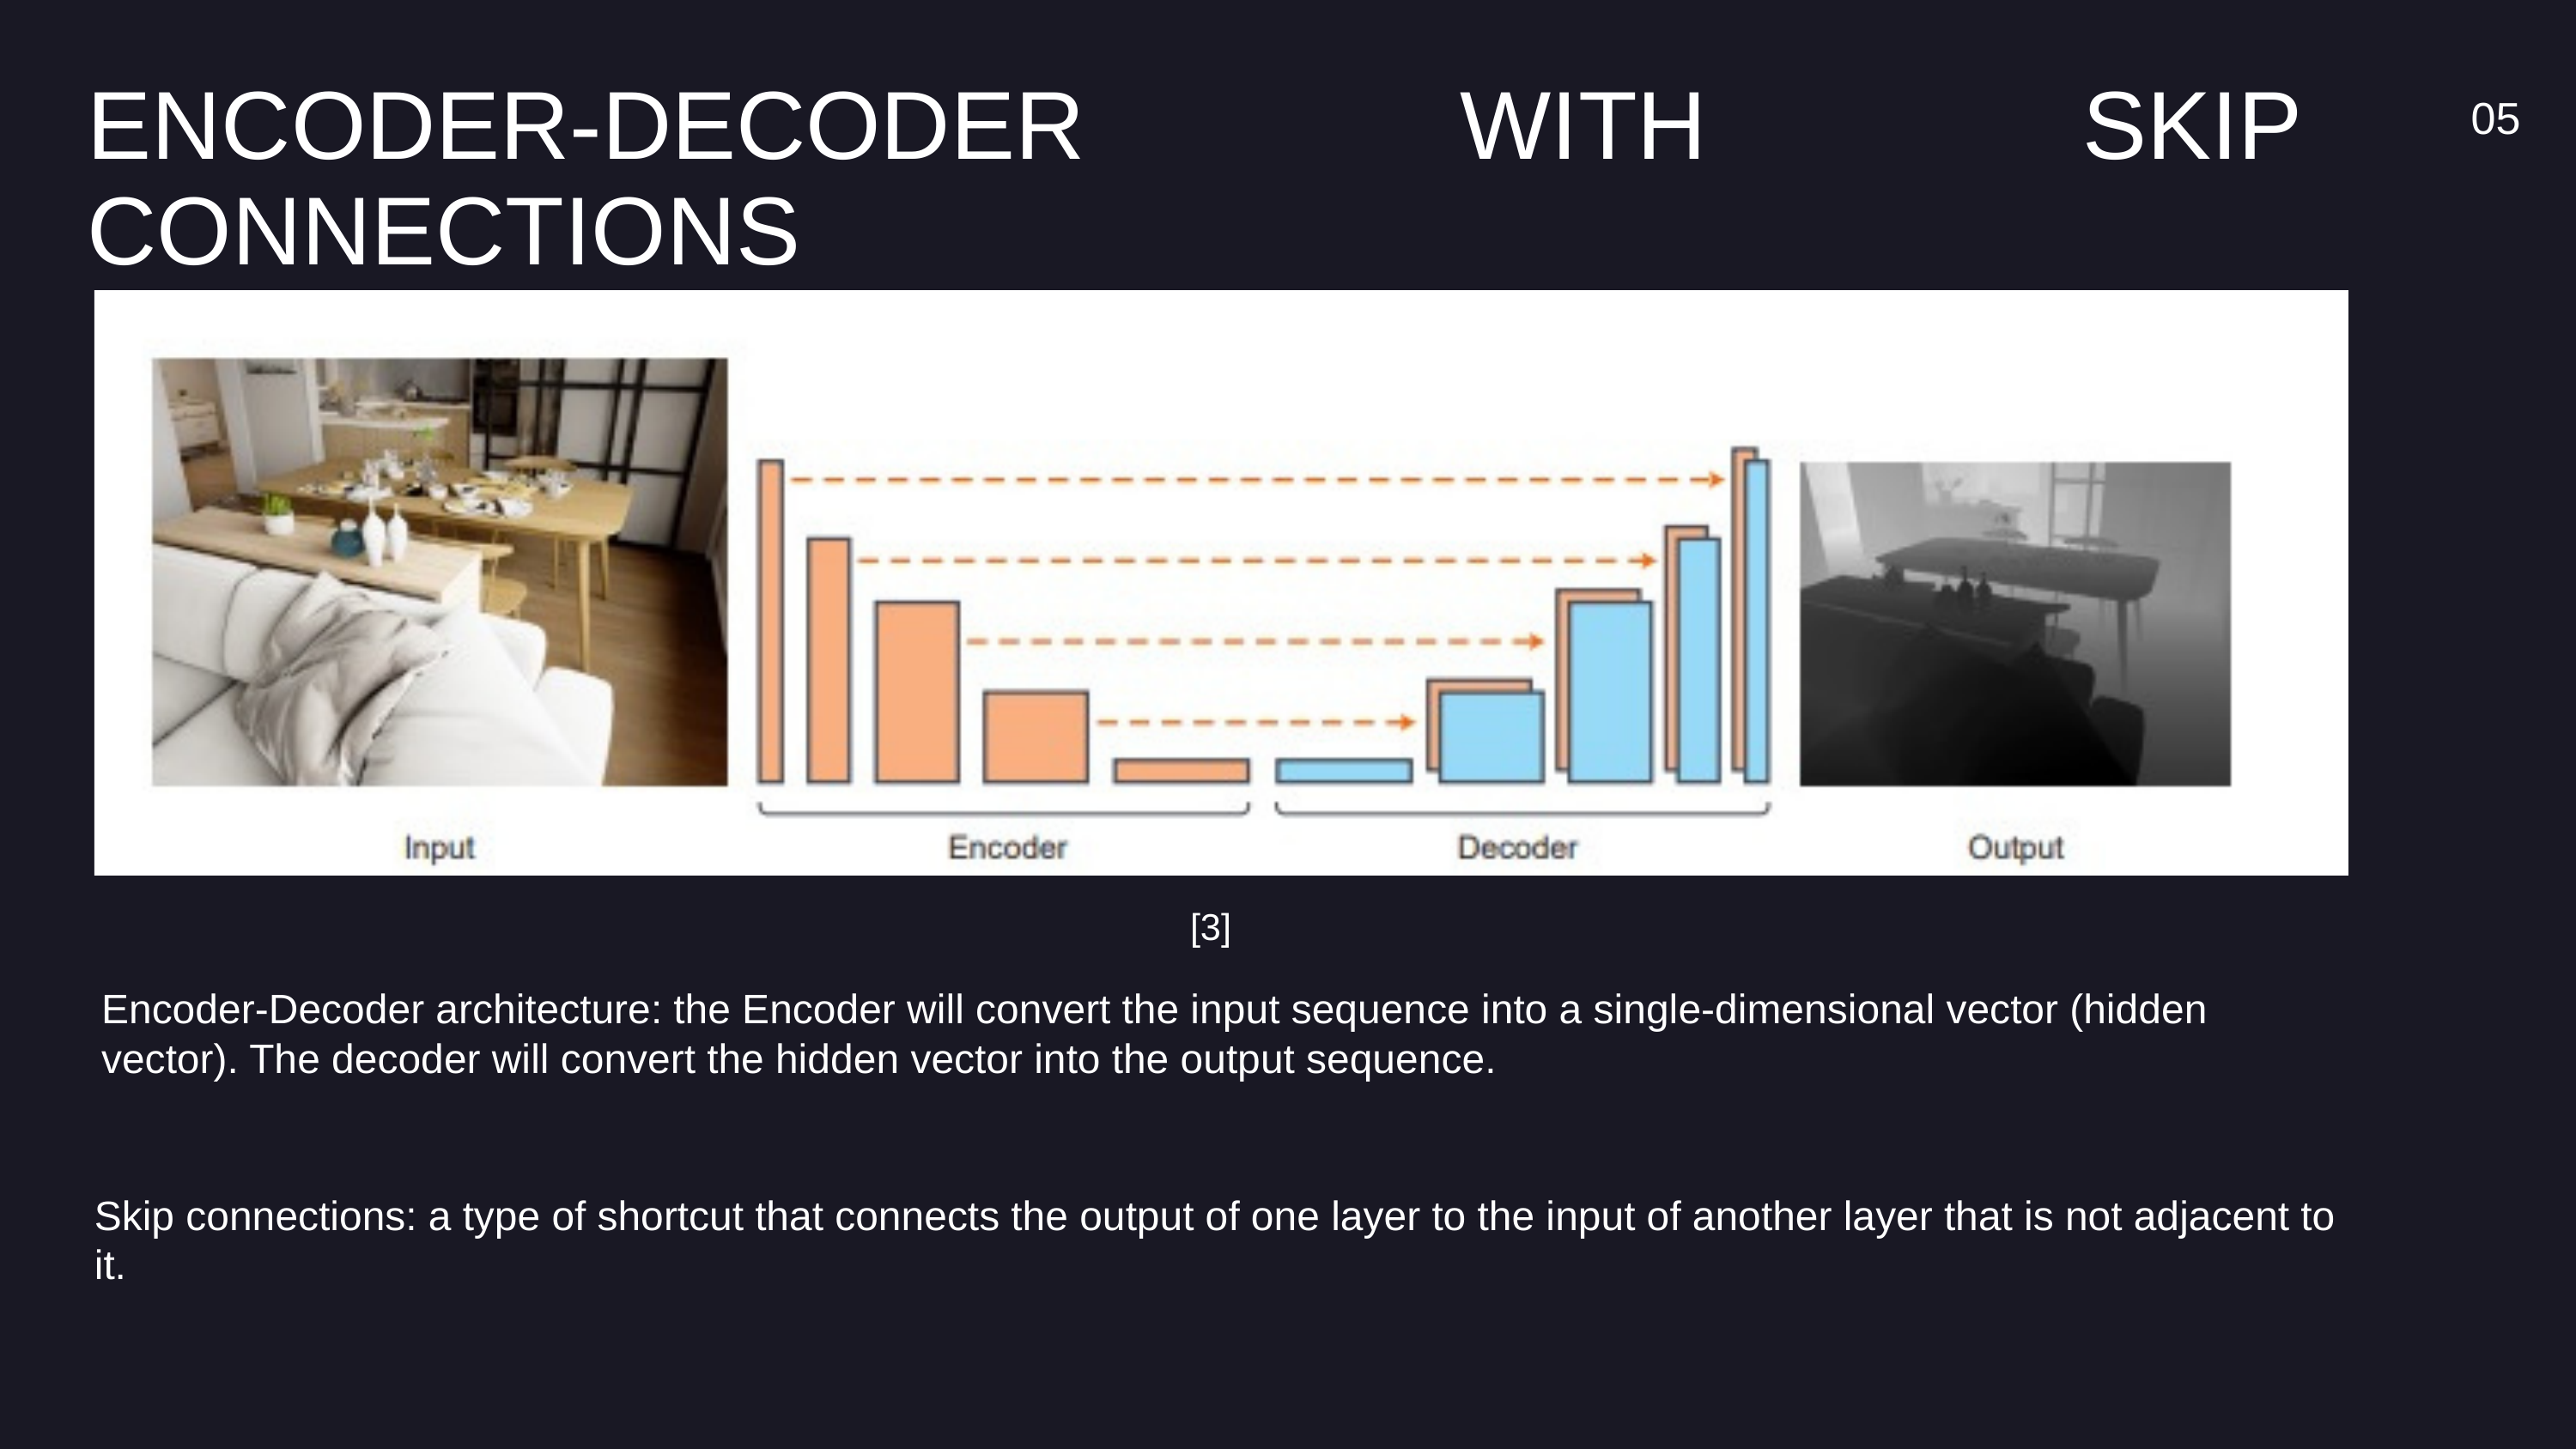

ENCODER-DECODER WITH SKIP CONNECTIONS
05

[3]
Encoder-Decoder architecture: the Encoder will convert the input sequence into a single-dimensional vector (hidden vector). The decoder will convert the hidden vector into the output sequence.
Skip connections: a type of shortcut that connects the output of one layer to the input of another layer that is not adjacent to it.